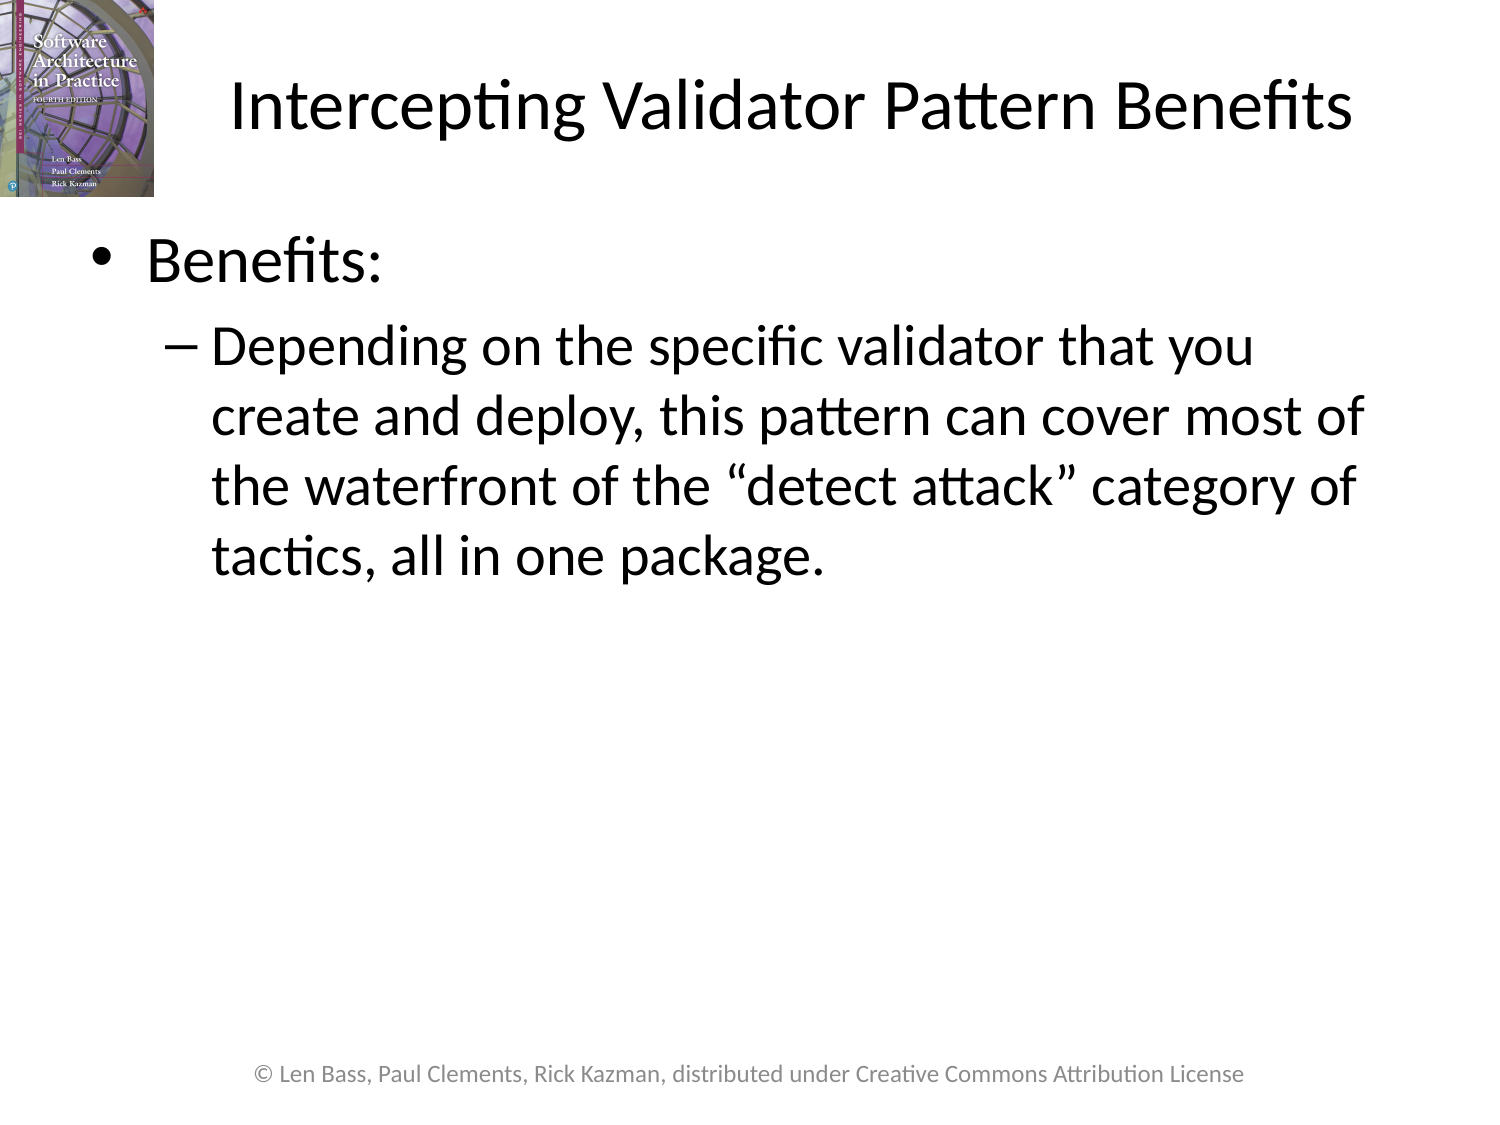

# Intercepting Validator Pattern Benefits
Benefits:
Depending on the specific validator that you create and deploy, this pattern can cover most of the waterfront of the “detect attack” category of tactics, all in one package.
© Len Bass, Paul Clements, Rick Kazman, distributed under Creative Commons Attribution License